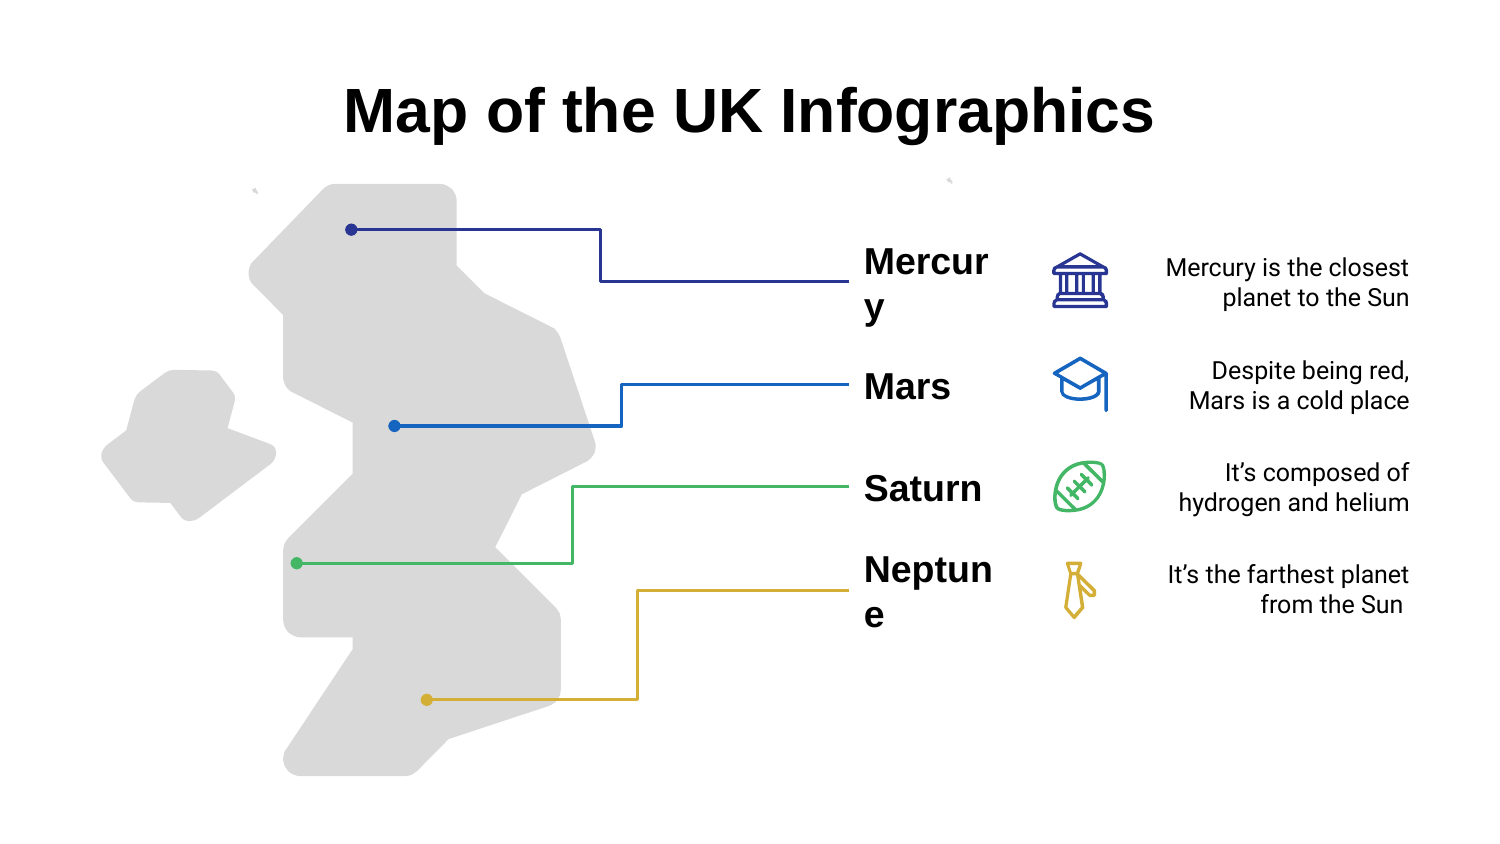

# Map of the UK Infographics

Mercury is the closest planet to the Sun

Mercury

Despite being red,
Mars is a cold place
Mars

It’s composed of hydrogen and helium
Saturn

It’s the farthest planet from the Sun
Neptune